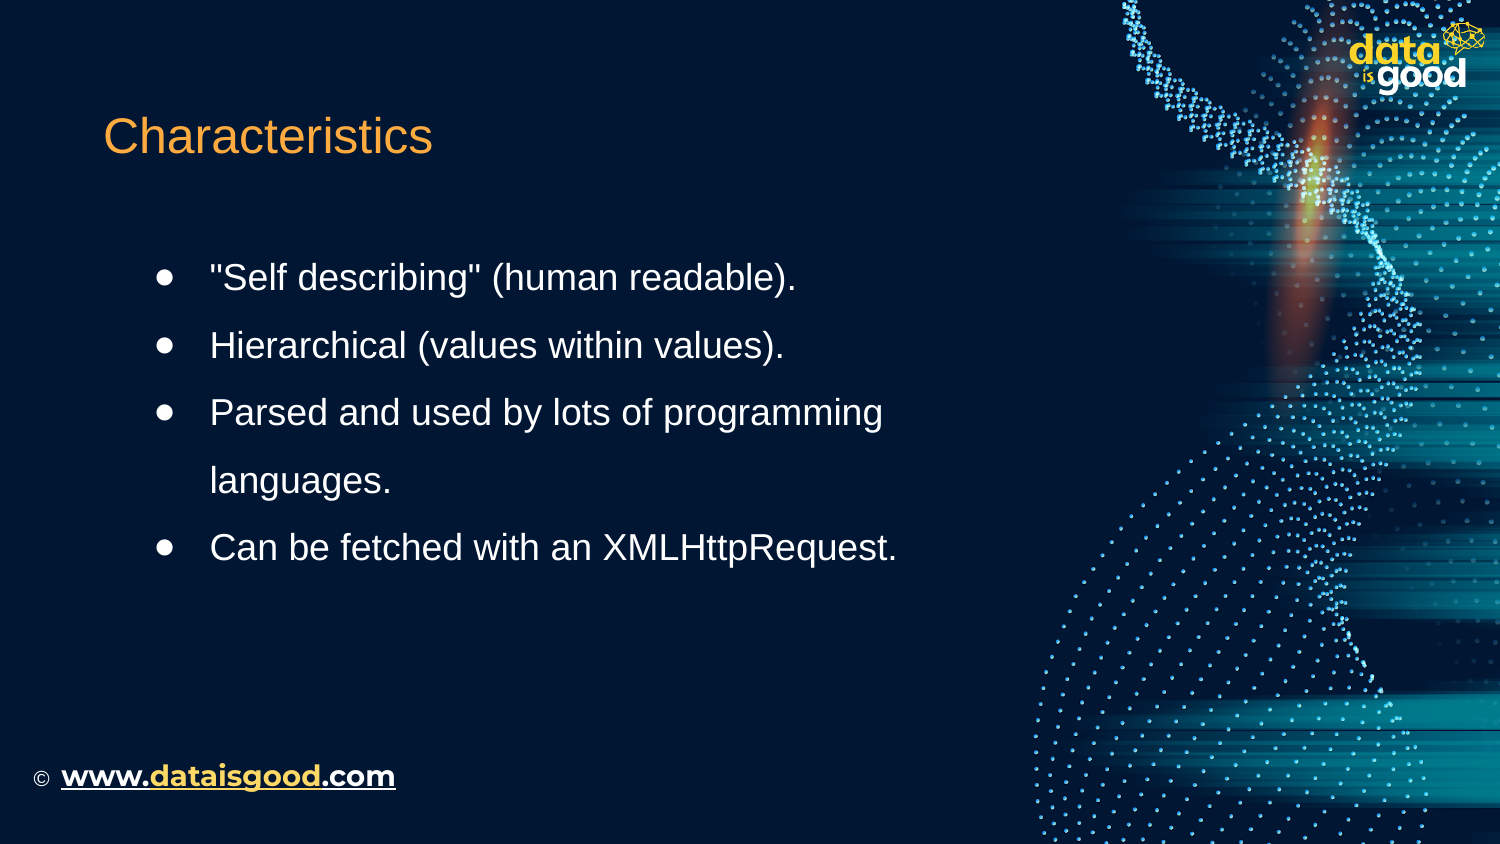

# Characteristics
"Self describing" (human readable).
Hierarchical (values within values).
Parsed and used by lots of programming languages.
Can be fetched with an XMLHttpRequest.